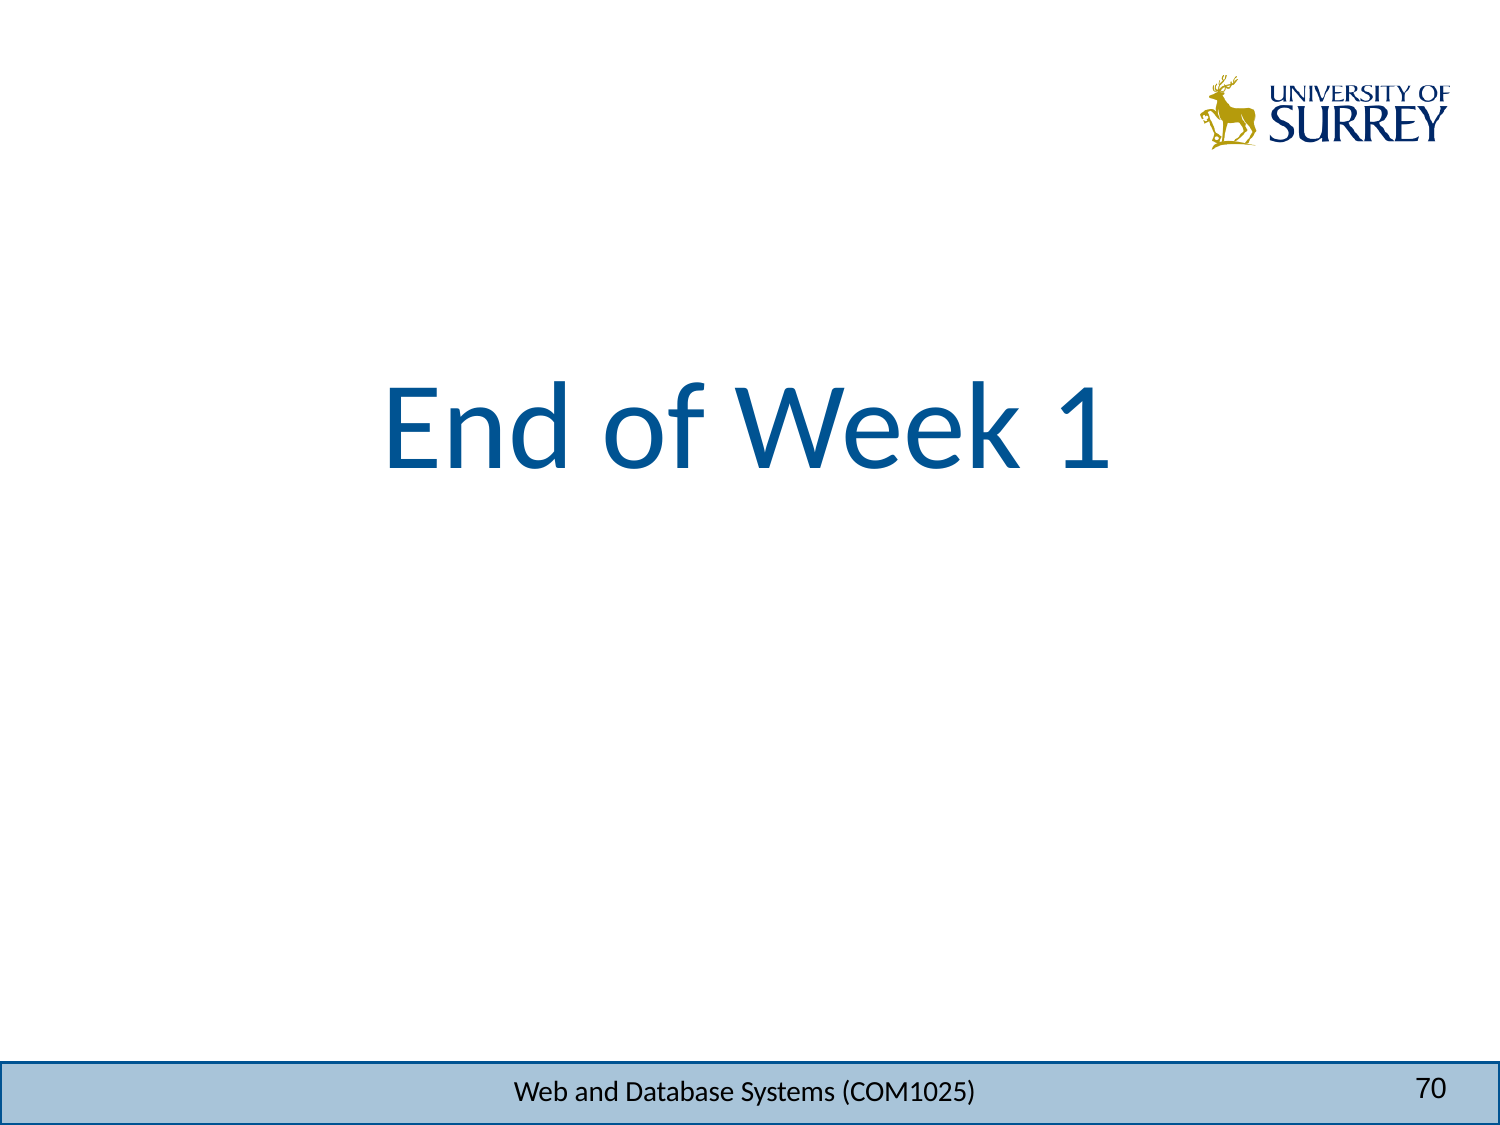

# End of Week 1
70
Web and Database Systems (COM1025)